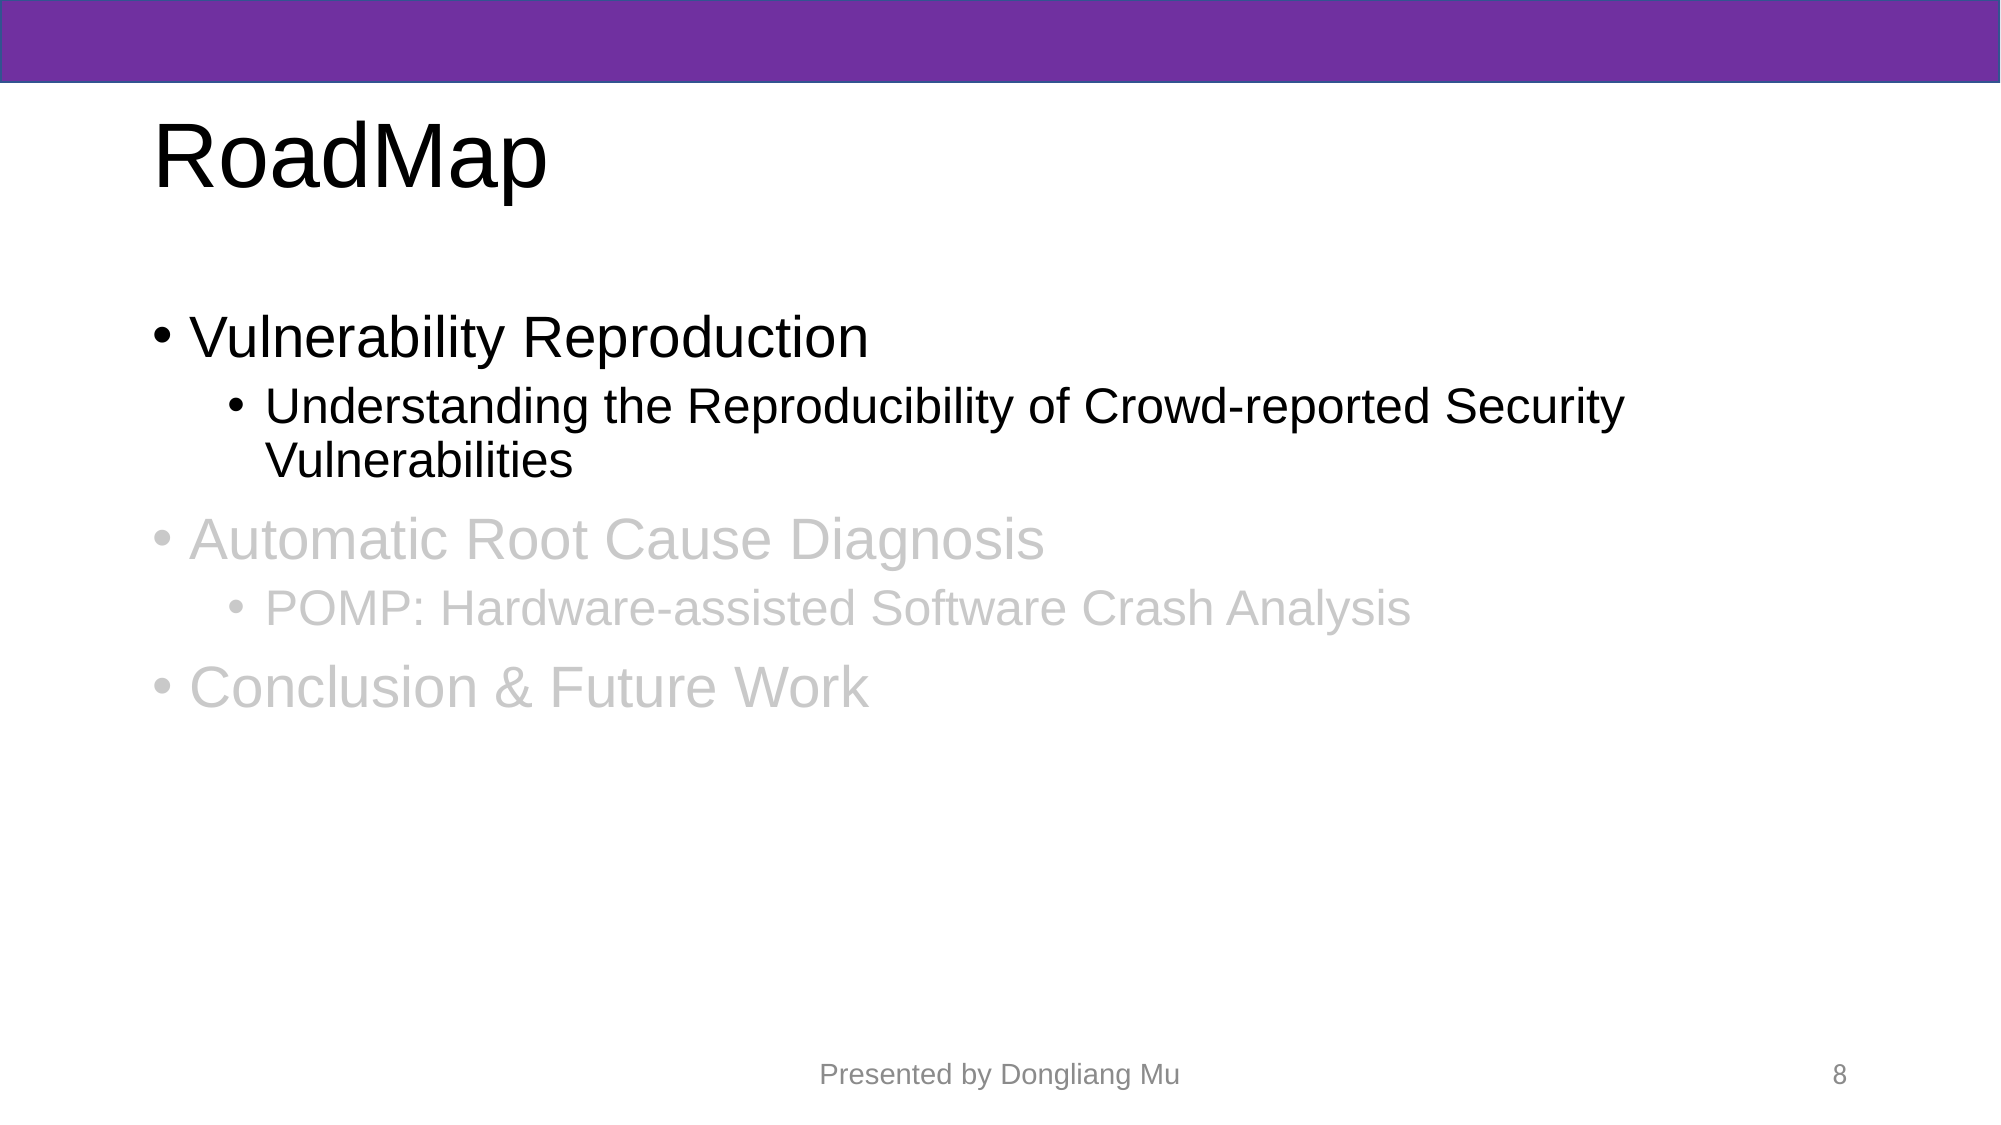

# RoadMap
Vulnerability Reproduction
Understanding the Reproducibility of Crowd-reported Security Vulnerabilities
Automatic Root Cause Diagnosis
POMP: Hardware-assisted Software Crash Analysis
Conclusion & Future Work
Presented by Dongliang Mu
8